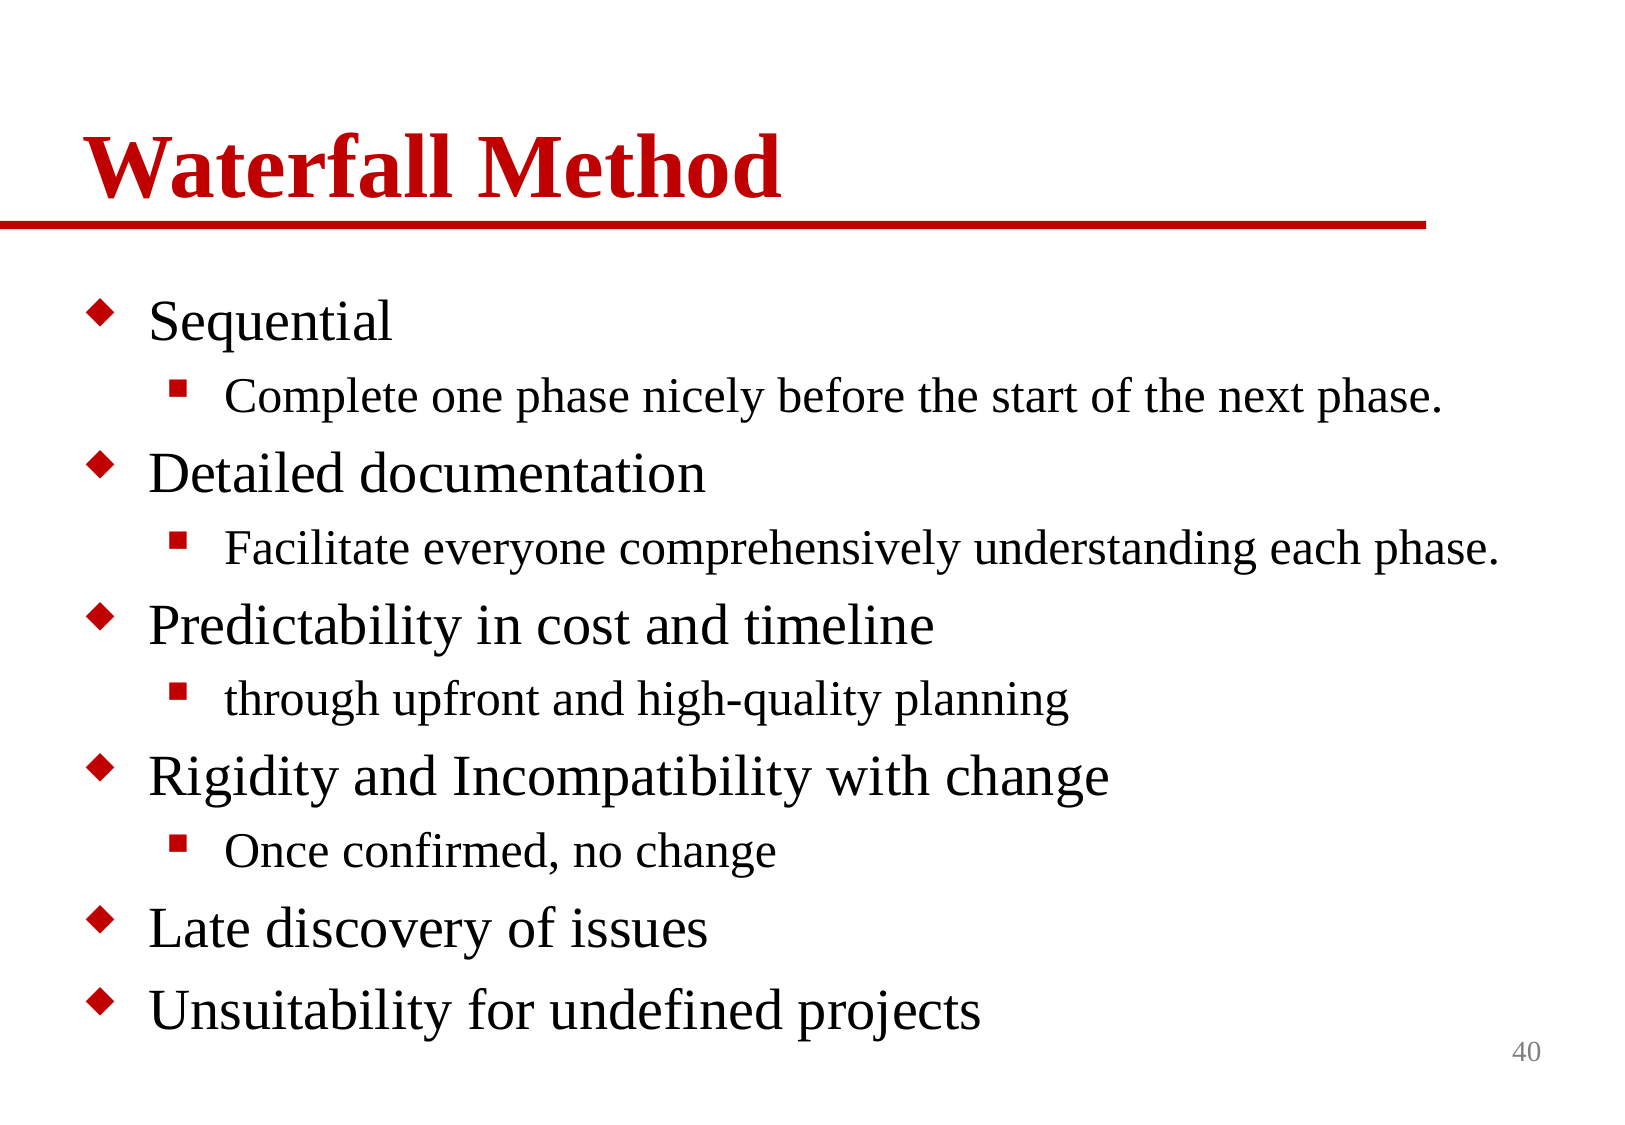

# Waterfall Method
Sequential
Complete one phase nicely before the start of the next phase.
Detailed documentation
Facilitate everyone comprehensively understanding each phase.
Predictability in cost and timeline
through upfront and high-quality planning
Rigidity and Incompatibility with change
Once confirmed, no change
Late discovery of issues
Unsuitability for undefined projects
40